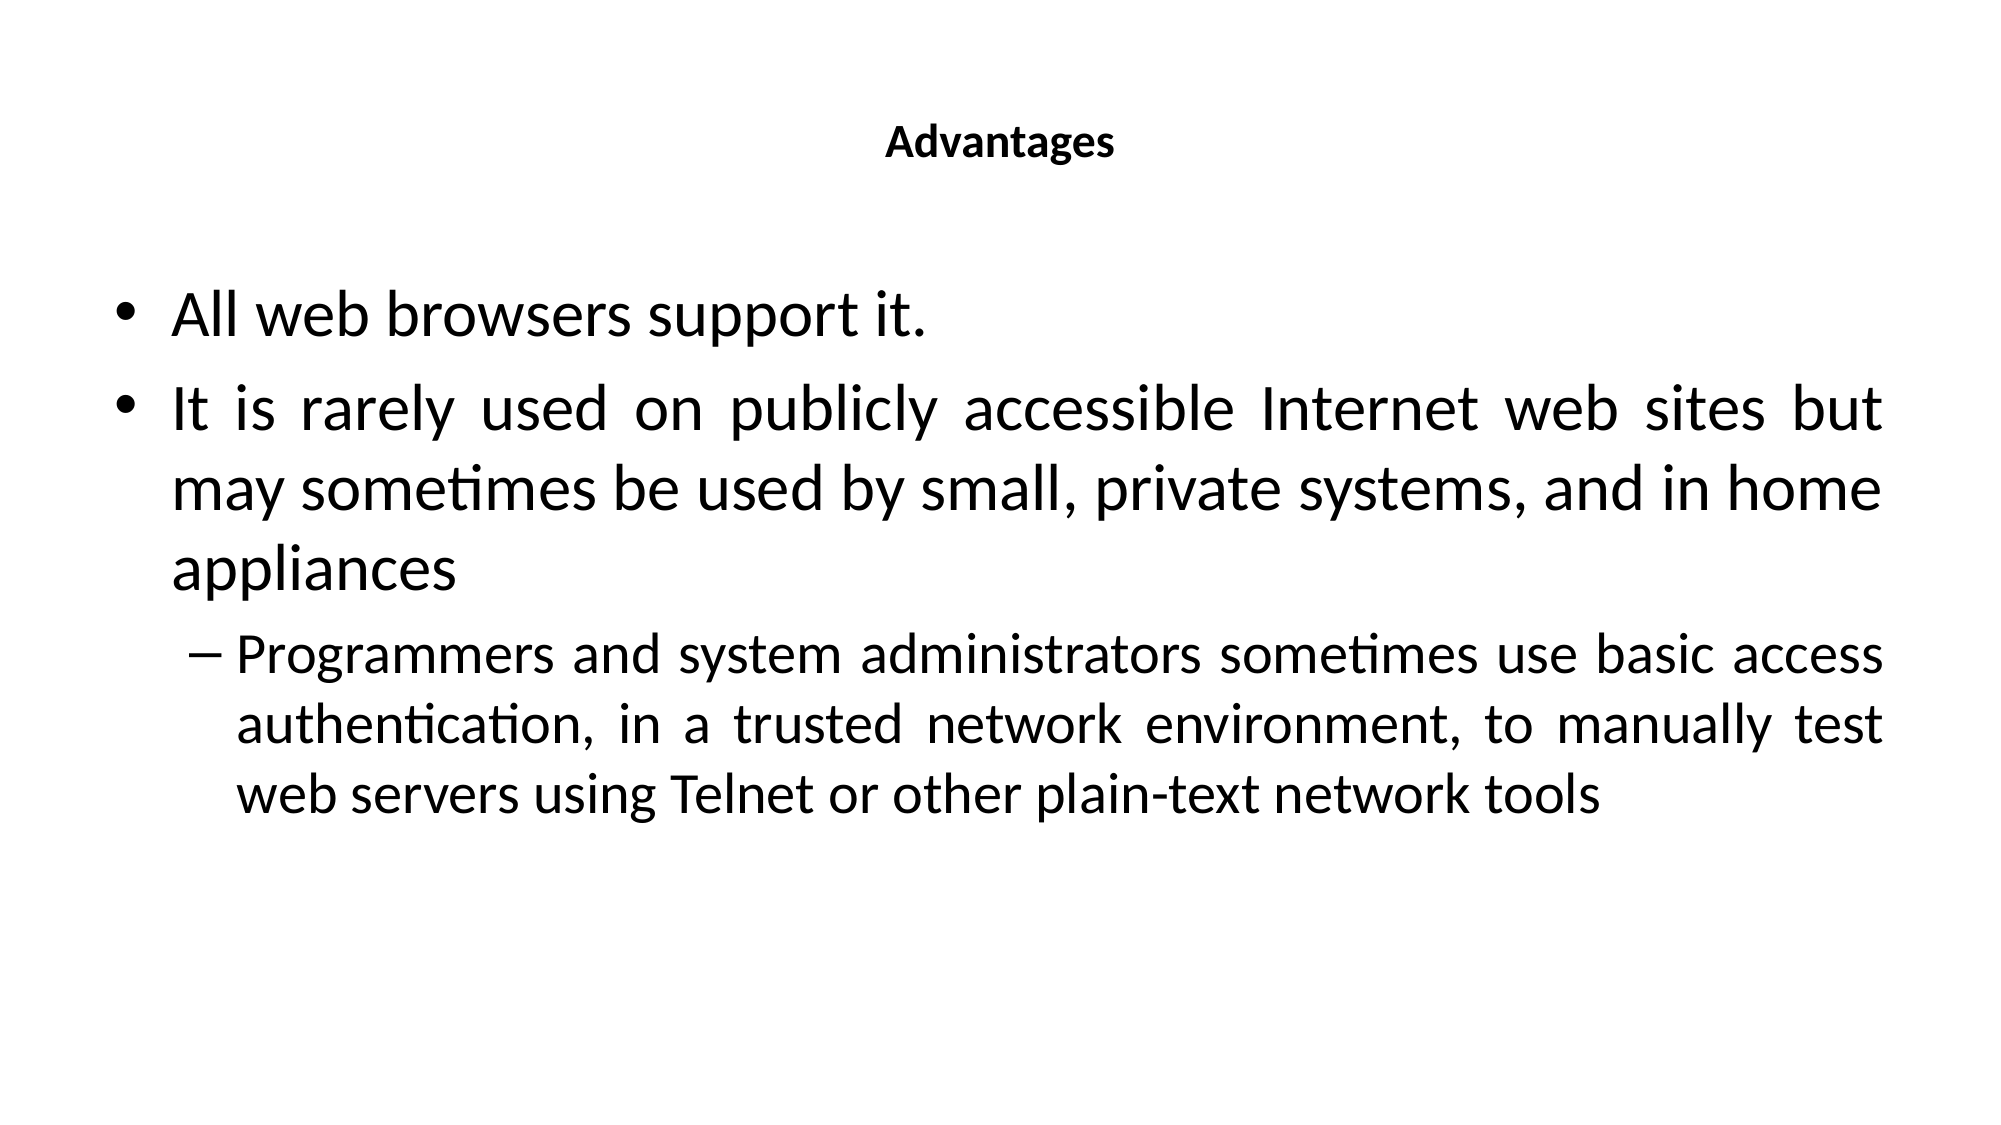

# Advantages
All web browsers support it.
It is rarely used on publicly accessible Internet web sites but may sometimes be used by small, private systems, and in home appliances
Programmers and system administrators sometimes use basic access authentication, in a trusted network environment, to manually test web servers using Telnet or other plain-text network tools